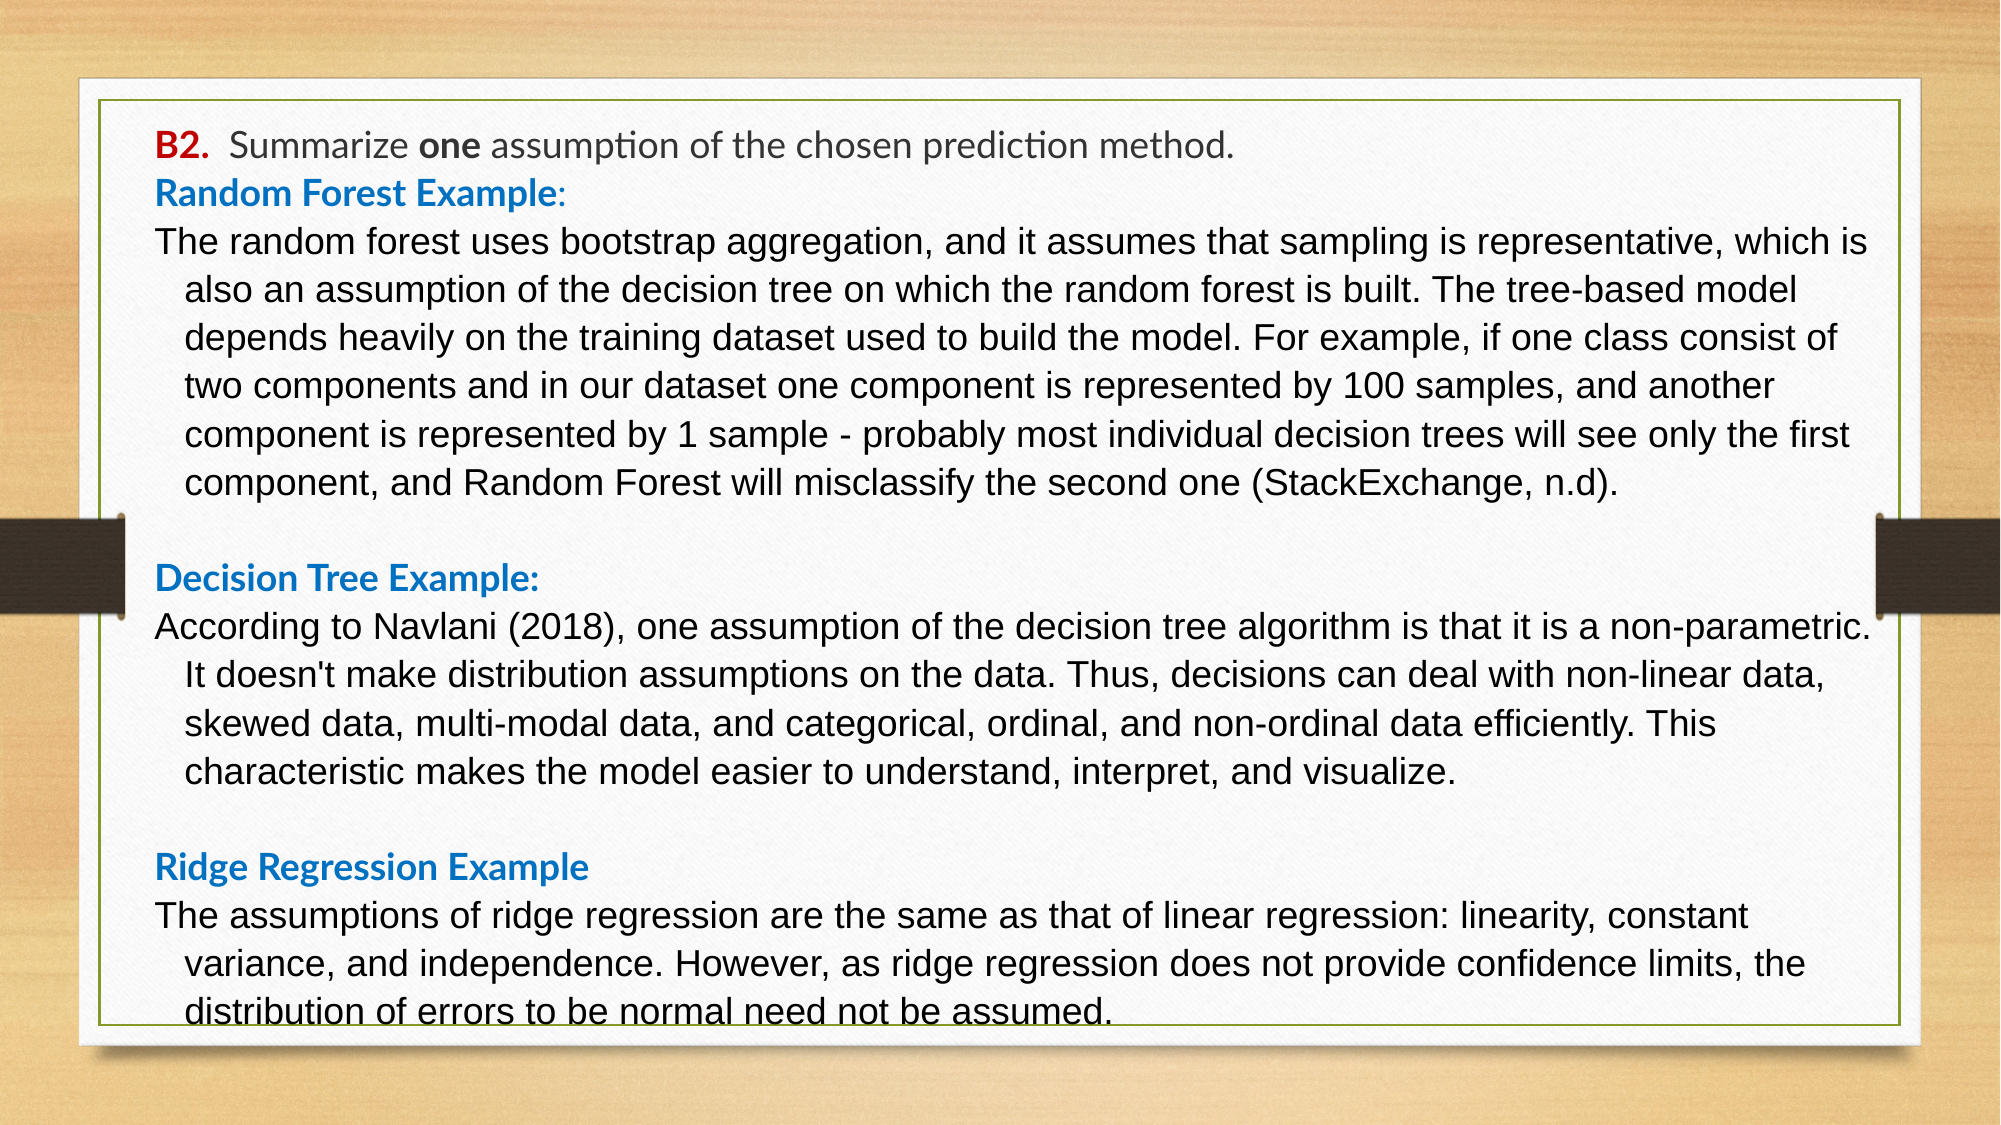

B2.  Summarize one assumption of the chosen prediction method.
Random Forest Example:
The random forest uses bootstrap aggregation, and it assumes that sampling is representative, which is also an assumption of the decision tree on which the random forest is built. The tree-based model depends heavily on the training dataset used to build the model. For example, if one class consist of two components and in our dataset one component is represented by 100 samples, and another component is represented by 1 sample - probably most individual decision trees will see only the first component, and Random Forest will misclassify the second one (StackExchange, n.d).

Decision Tree Example:
According to Navlani (2018), one assumption of the decision tree algorithm is that it is a non-parametric. It doesn't make distribution assumptions on the data. Thus, decisions can deal with non-linear data, skewed data, multi-modal data, and categorical, ordinal, and non-ordinal data efficiently. This characteristic makes the model easier to understand, interpret, and visualize.

Ridge Regression Example
The assumptions of ridge regression are the same as that of linear regression: linearity, constant variance, and independence. However, as ridge regression does not provide confidence limits, the distribution of errors to be normal need not be assumed.